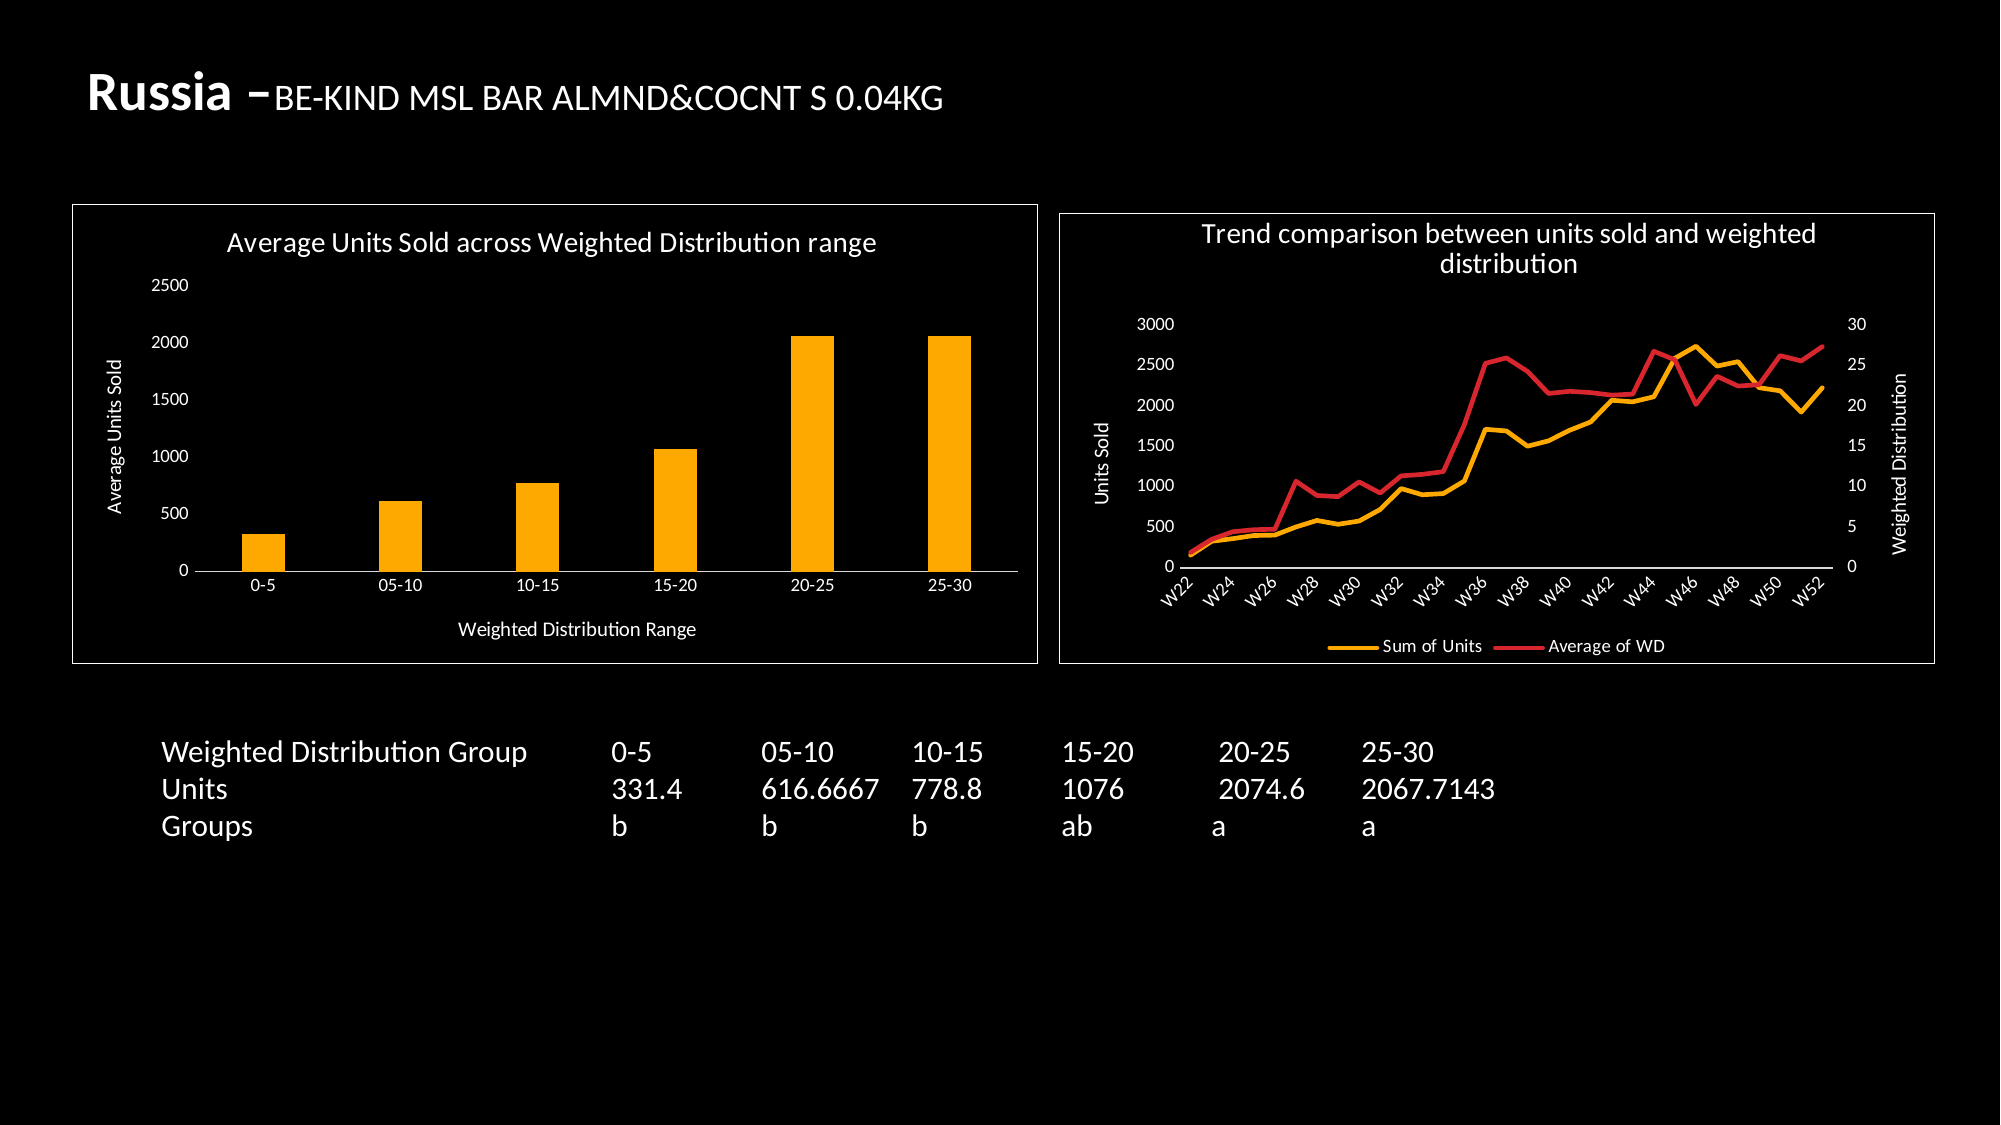

Russia –BE-KIND MSL BAR ALMND&COCNT S 0.04KG

### Chart: Average Units Sold across Weighted Distribution range

| Category |  |
|---|---|
| 0-5 | 331.4 |
| 05-10 | 616.6667 |
| 10-15 | 778.8 |
| 15-20 | 1076.0 |
| 20-25 | 2074.6 |
| 25-30 | 2067.7143 |

### Chart: Trend comparison between units sold and weighted distribution

| Category | Sum of Units | Average of WD |
|---|---|---|
| W22 | 158.0 | 1.92375 |
| W23 | 330.0 | 3.5434 |
| W24 | 362.0 | 4.4764 |
| W25 | 401.0 | 4.72255 |
| W26 | 406.0 | 4.78965 |
| W27 | 507.0 | 10.7277333333333 |
| W28 | 587.0 | 8.9656 |
| W29 | 540.0 | 8.8186 |
| W30 | 580.0 | 10.6448666666667 |
| W31 | 723.0 | 9.26633333333333 |
| W32 | 982.0 | 11.3899 |
| W33 | 905.0 | 11.5741 |
| W34 | 920.0 | 11.9183333333333 |
| W35 | 1076.0 | 17.7354 |
| W36 | 1716.0 | 25.3225 |
| W37 | 1695.0 | 25.9974 |
| W38 | 1506.0 | 24.3285333333333 |
| W39 | 1572.0 | 21.5892666666667 |
| W40 | 1704.0 | 21.8653666666667 |
| W41 | 1807.0 | 21.7027 |
| W42 | 2075.0 | 21.3792 |
| W43 | 2056.0 | 21.5171333333333 |
| W44 | 2118.0 | 26.8181 |
| W45 | 2595.0 | 25.7522333333333 |
| W46 | 2744.0 | 20.2337 |
| W47 | 2498.0 | 23.7189666666667 |
| W48 | 2553.0 | 22.5129 |
| W49 | 2231.0 | 22.6794 |
| W50 | 2192.0 | 26.2743 |
| W51 | 1929.0 | 25.6198666666667 |
| W52 | 2229.0 | 27.3874666666667 |
Weighted Distribution Group	0-5	05-10	10-15	15-20	 20-25 	25-30
Units			331.4	616.6667	778.8	1076	 2074.6 	2067.7143
Groups			b	b	b	ab	a	a